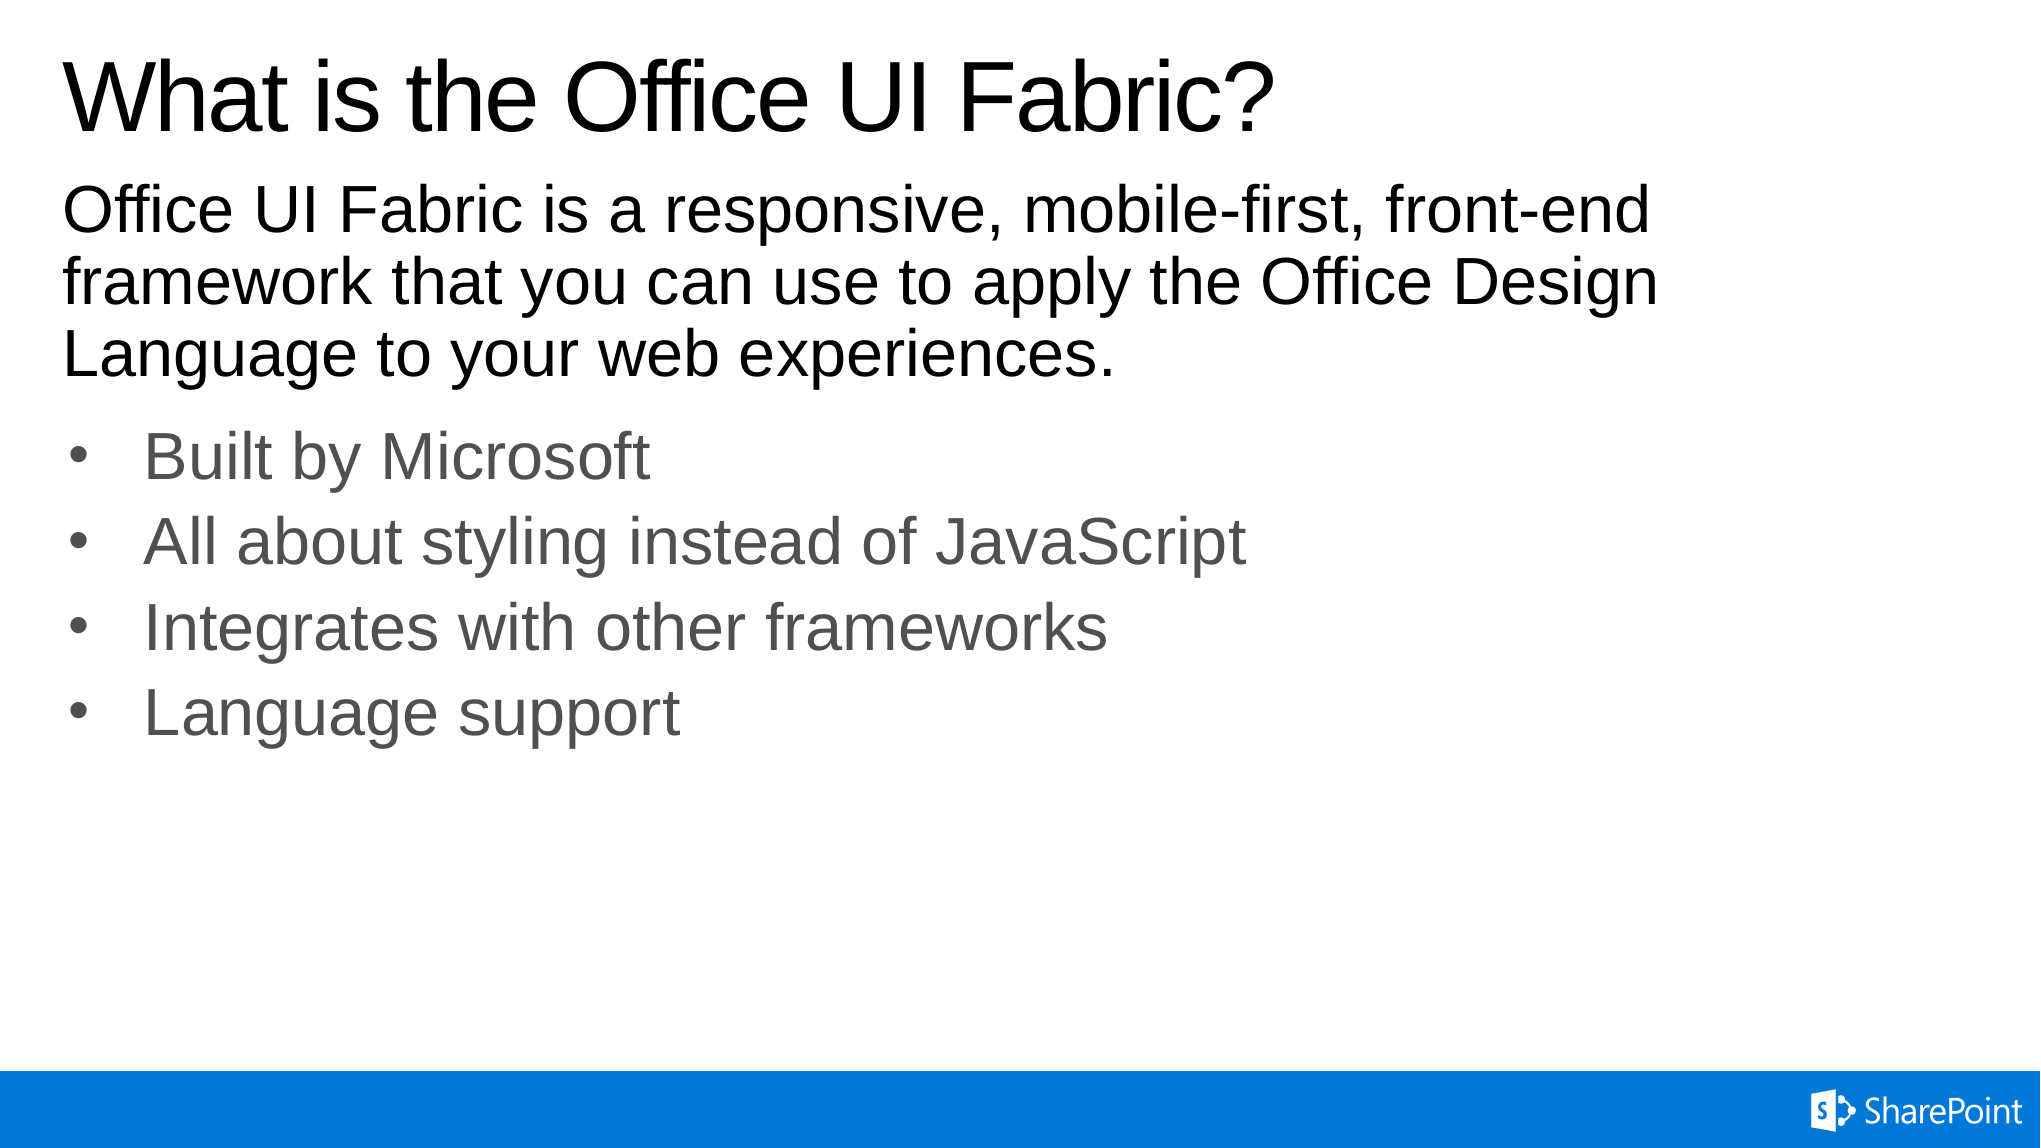

# What is the Office UI Fabric?
Office UI Fabric is a responsive, mobile-first, front-end framework that you can use to apply the Office Design Language to your web experiences.
Built by Microsoft
All about styling instead of JavaScript
Integrates with other frameworks
Language support